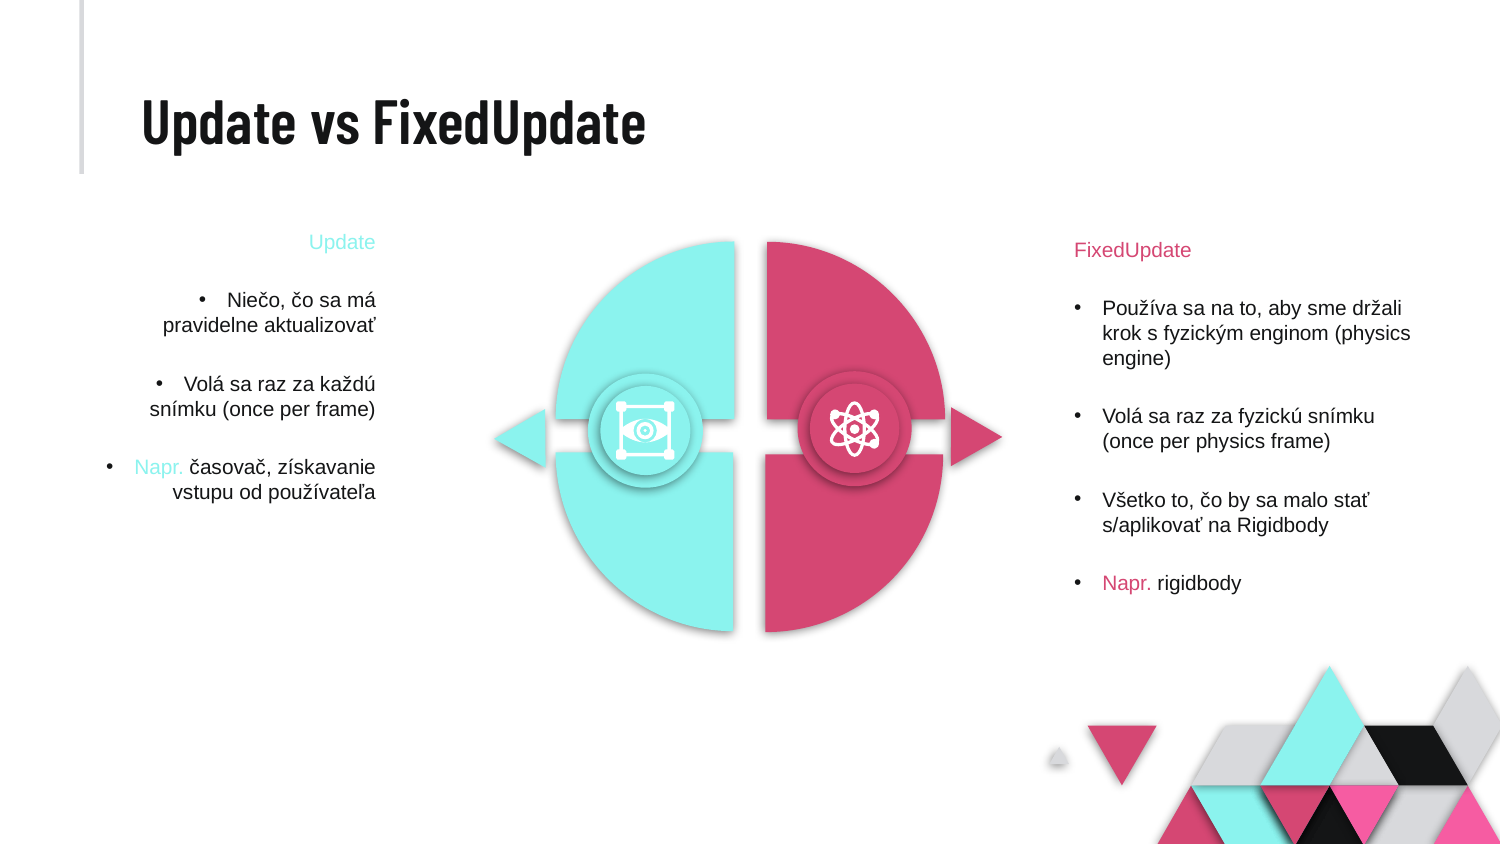

# Update vs FixedUpdate
Update
Niečo, čo sa má pravidelne aktualizovať
Volá sa raz za každú snímku (once per frame)
Napr. časovač, získavanie vstupu od používateľa

FixedUpdate
Používa sa na to, aby sme držali krok s fyzickým enginom (physics engine)
Volá sa raz za fyzickú snímku (once per physics frame)
Všetko to, čo by sa malo stať s/aplikovať na Rigidbody
Napr. rigidbody